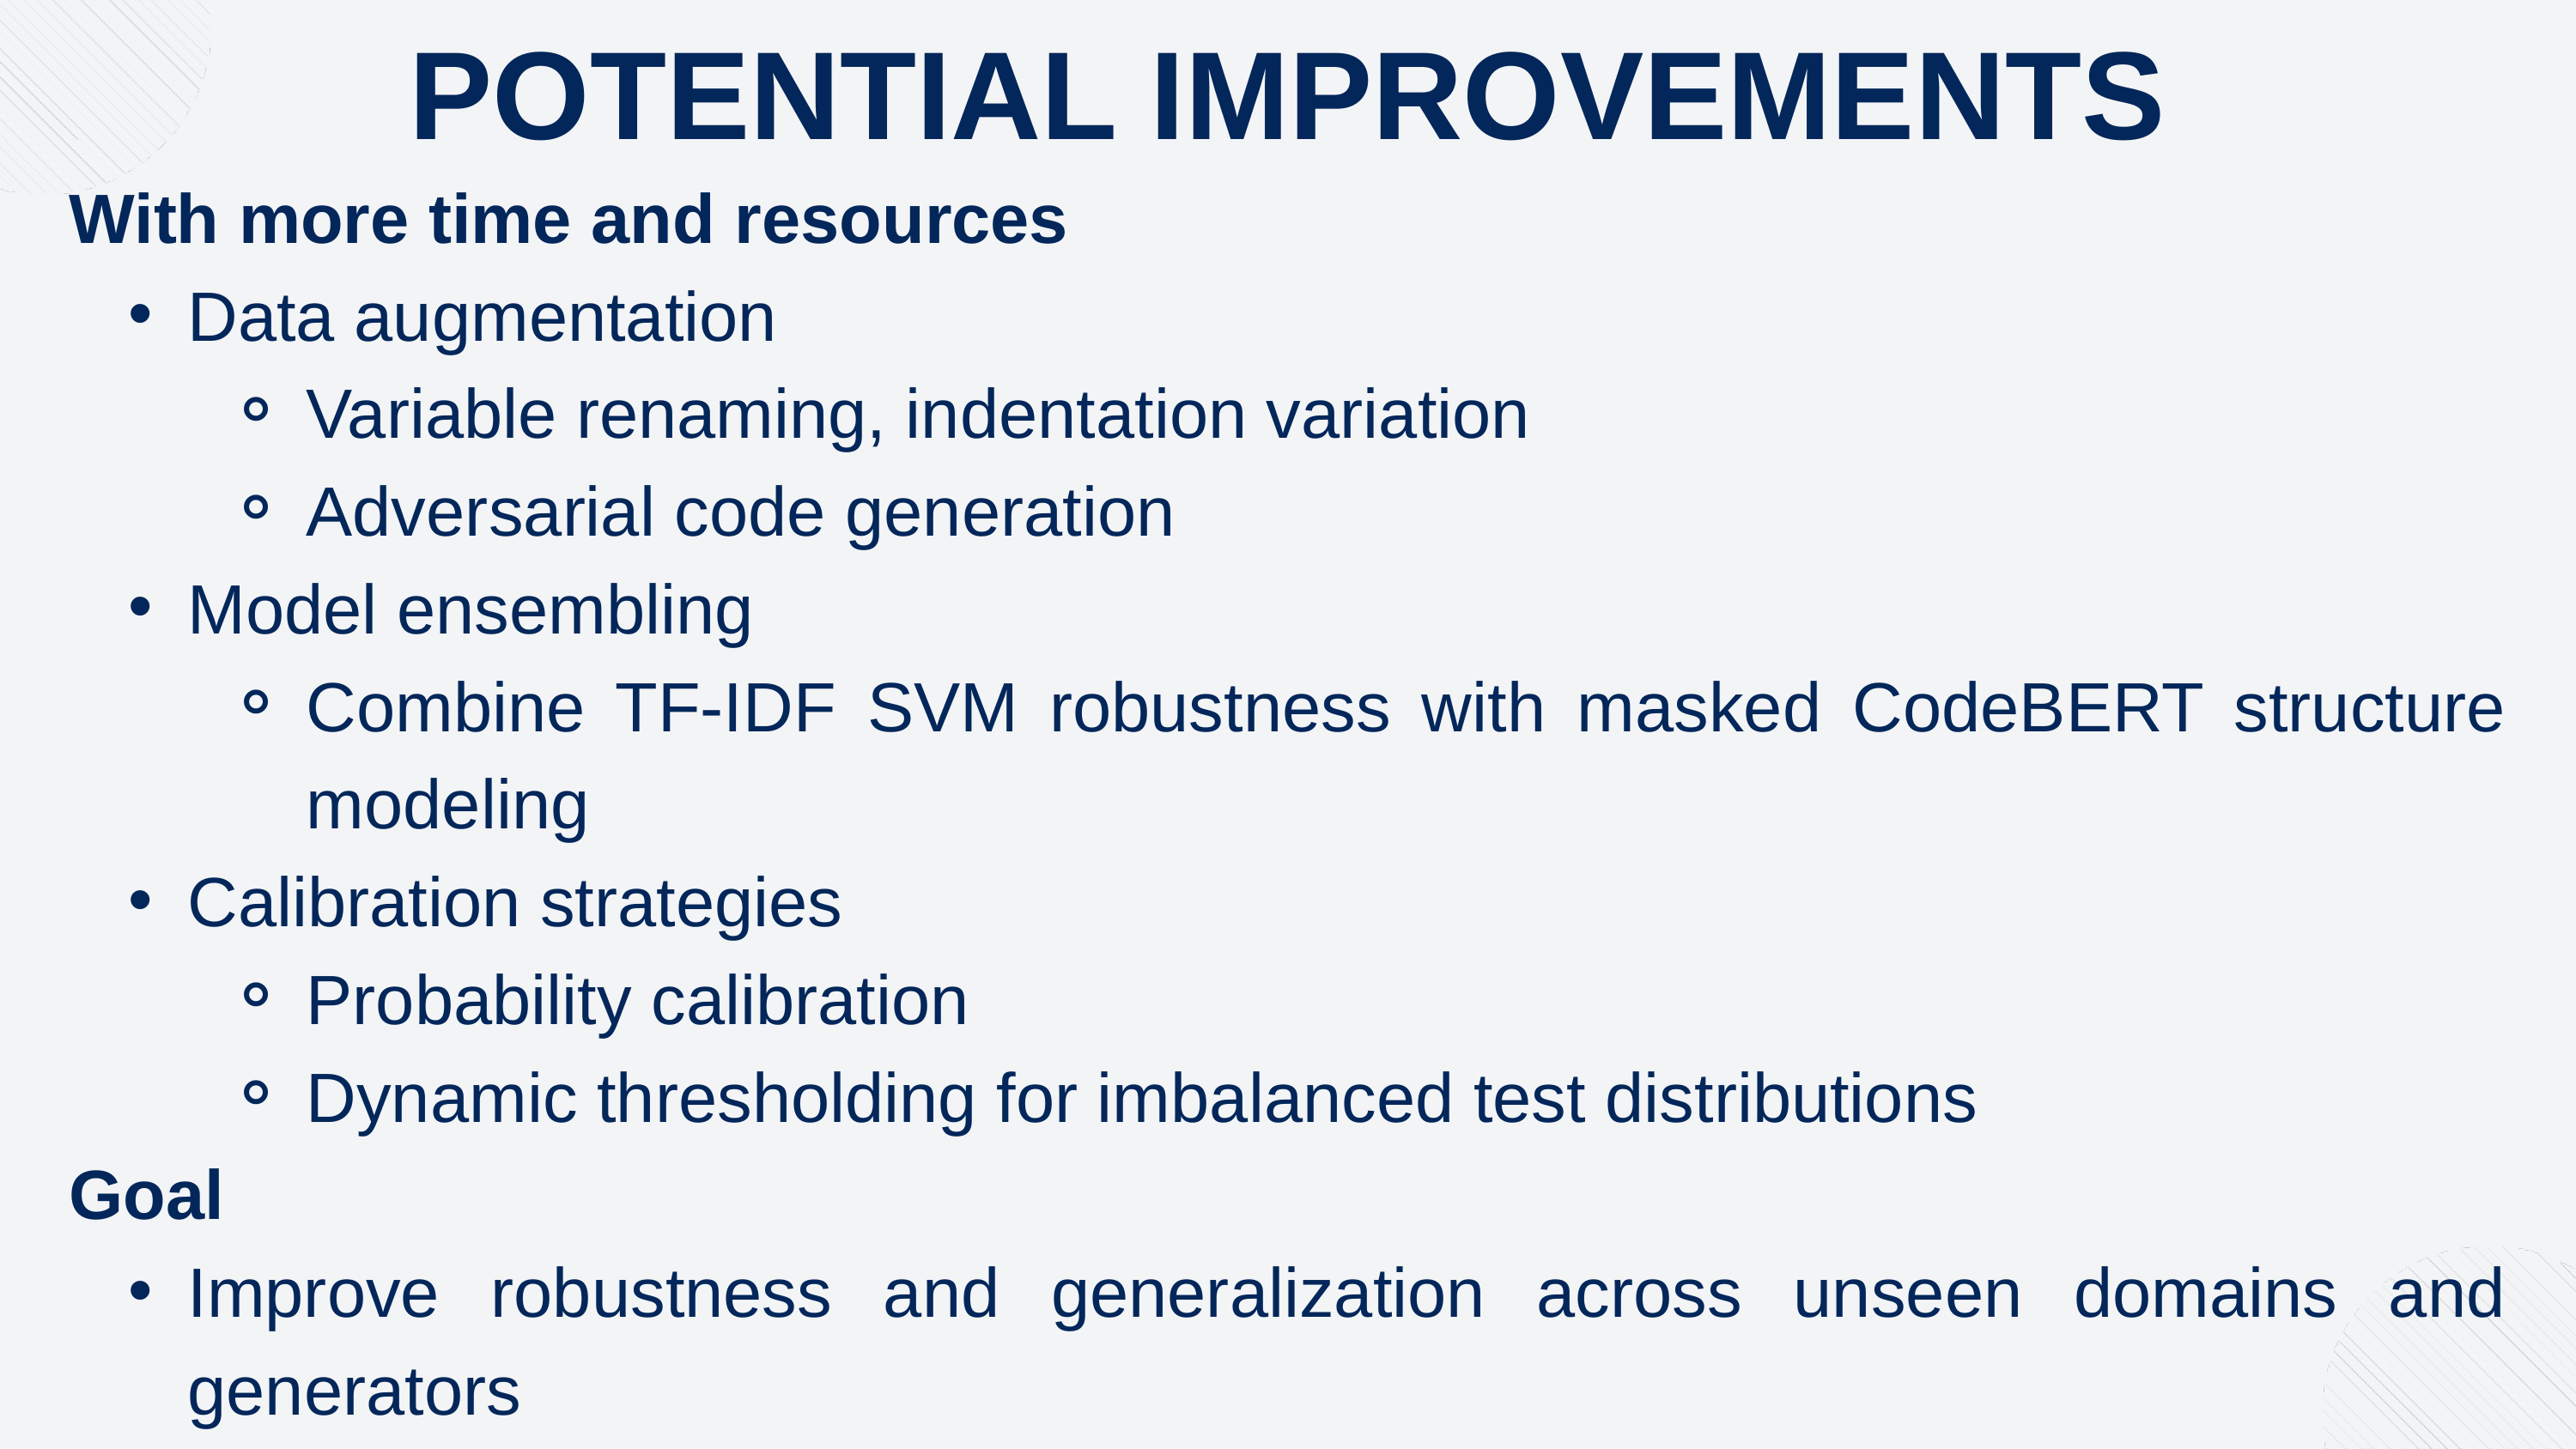

POTENTIAL IMPROVEMENTS
With more time and resources
Data augmentation
Variable renaming, indentation variation
Adversarial code generation
Model ensembling
Combine TF-IDF SVM robustness with masked CodeBERT structure modeling
Calibration strategies
Probability calibration
Dynamic thresholding for imbalanced test distributions
Goal
Improve robustness and generalization across unseen domains and generators